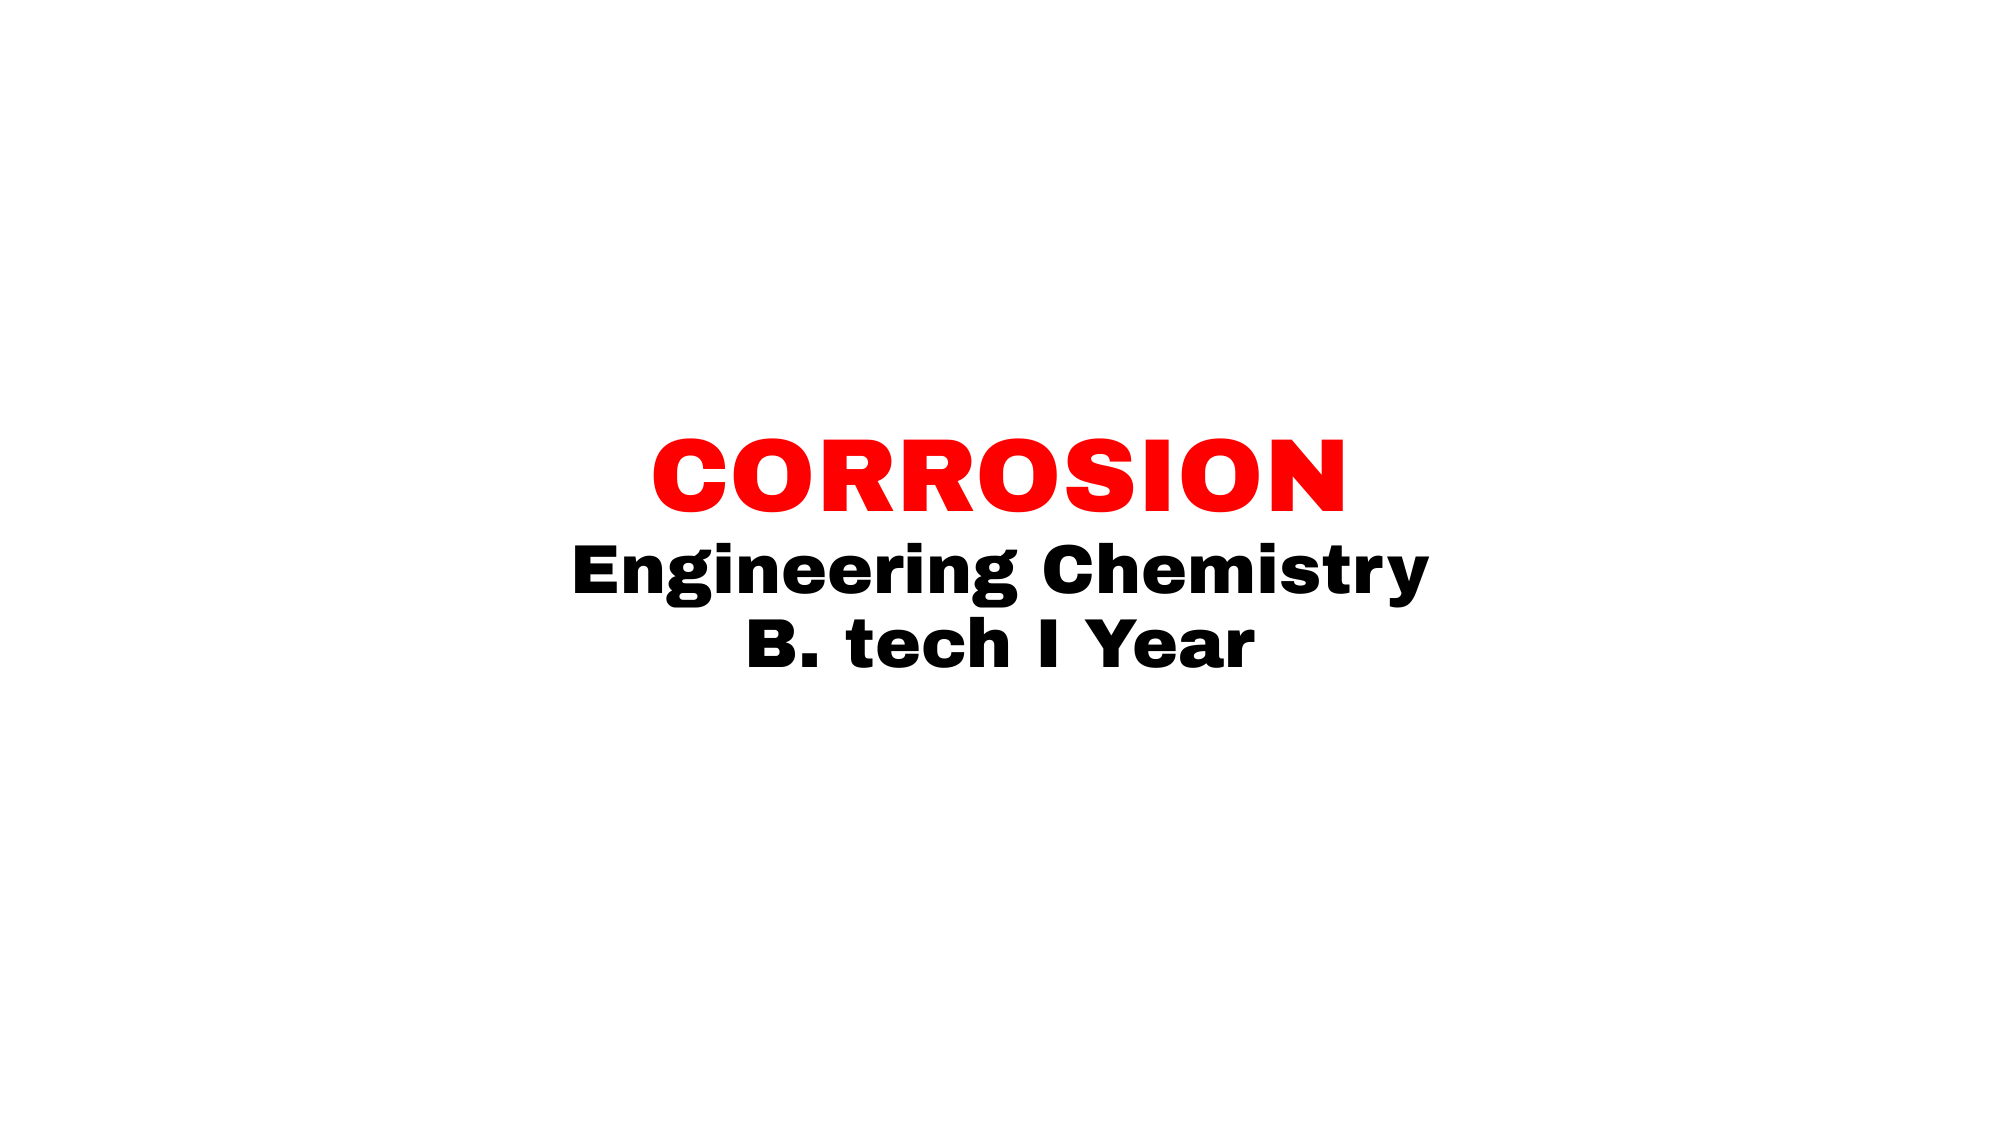

# CORROSION Engineering Chemistry B. tech I Year